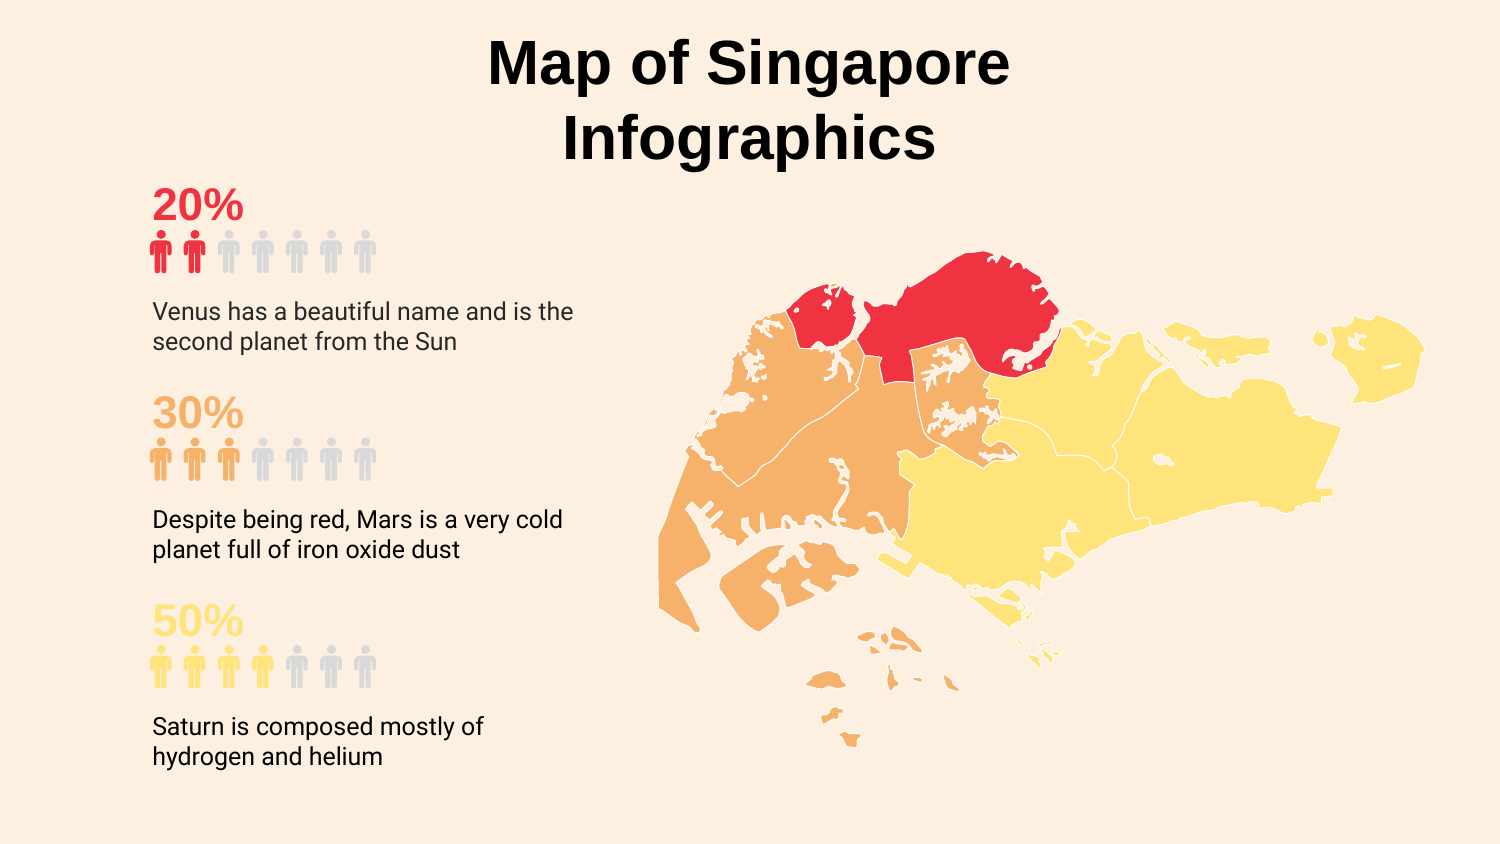

# Map of Singapore Infographics
20%

Venus has a beautiful name and is the second planet from the Sun
30%

Despite being red, Mars is a very cold planet full of iron oxide dust
50%

Saturn is composed mostly of hydrogen and helium